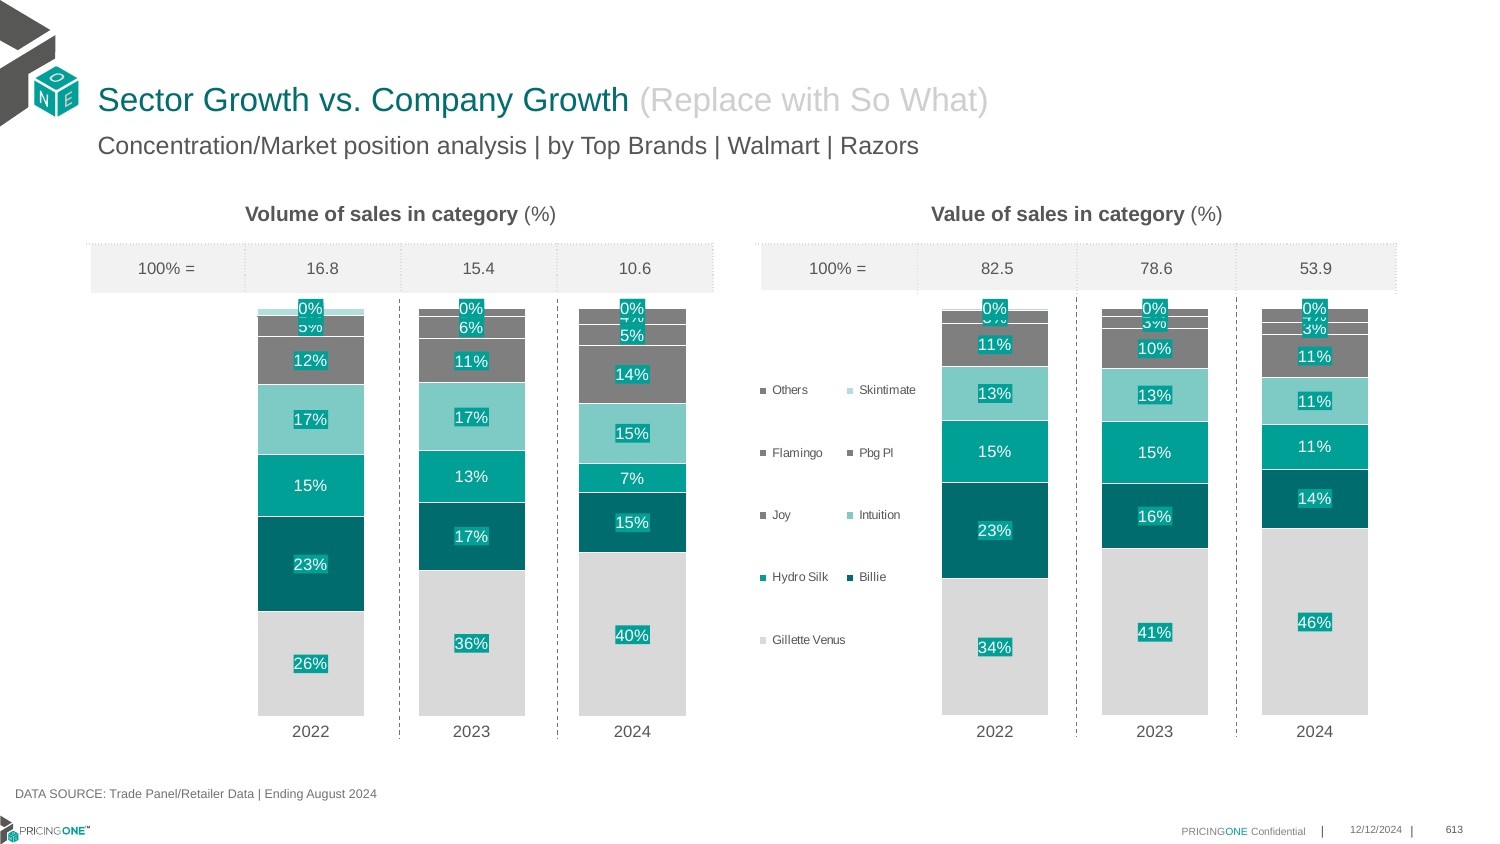

# Sector Growth vs. Company Growth (Replace with So What)
Concentration/Market position analysis | by Top Brands | Walmart | Razors
| Volume of sales in category (%) |  |  |  |
| --- | --- | --- | --- |
| 100% = | 16.8 | 15.4 | 10.6 |
| Value of sales in category (%) |  |  |  |
| --- | --- | --- | --- |
| 100% = | 82.5 | 78.6 | 53.9 |

### Chart

| Category | Gillette Venus | Billie | Hydro Silk | Intuition | Joy | Pbg Pl | Flamingo | Skintimate | Others |
|---|---|---|---|---|---|---|---|---|---|
| 2022 | 0.25805267282096406 | 0.23111617581178984 | 0.15219147281089915 | 0.17170237492808985 | 0.11626872764583997 | 0.051509350267733886 | 0.0009674670179940895 | 0.018152320020291584 | 3.9438676397570174e-05 |
| 2023 | 0.35859481522269865 | 0.16663927309901416 | 0.125146853343111 | 0.16642229005721337 | 0.10799194018440181 | 0.05587716109262785 | 0.019015120469764387 | 0.00029624032054242124 | 1.6306210626348186e-05 |
| 2024 | 0.40052672021510916 | 0.1481810366387985 | 0.07140570885797566 | 0.14715686892124397 | 0.14122829584904636 | 0.051761115803379415 | 0.03961586354690971 | 0.00010166232039813907 | 2.2727847139101592e-05 |

### Chart

| Category | Gillette Venus | Billie | Hydro Silk | Intuition | Joy | Pbg Pl | Flamingo | Skintimate | Others |
|---|---|---|---|---|---|---|---|---|---|
| 2022 | 0.3375634803478186 | 0.2343449494803046 | 0.1526378959895745 | 0.13279798613120491 | 0.10598270988858062 | 0.02991114414414993 | 0.0009725646777261375 | 0.00578062965292775 | 8.639687712974209e-06 |
| 2023 | 0.4099111398697608 | 0.16035428006338084 | 0.15149000017037859 | 0.12999469943188094 | 0.09739258543191334 | 0.03145678563507231 | 0.019200495881845265 | 0.00019639981015830206 | 3.61370560965065e-06 |
| 2024 | 0.4607674483894764 | 0.14443571980066186 | 0.1105104524676562 | 0.11394714353893699 | 0.1057699095646056 | 0.02925001712960093 | 0.035230676401223605 | 8.349753526547322e-05 | 5.13517257294318e-06 |
DATA SOURCE: Trade Panel/Retailer Data | Ending August 2024

12/12/2024
613